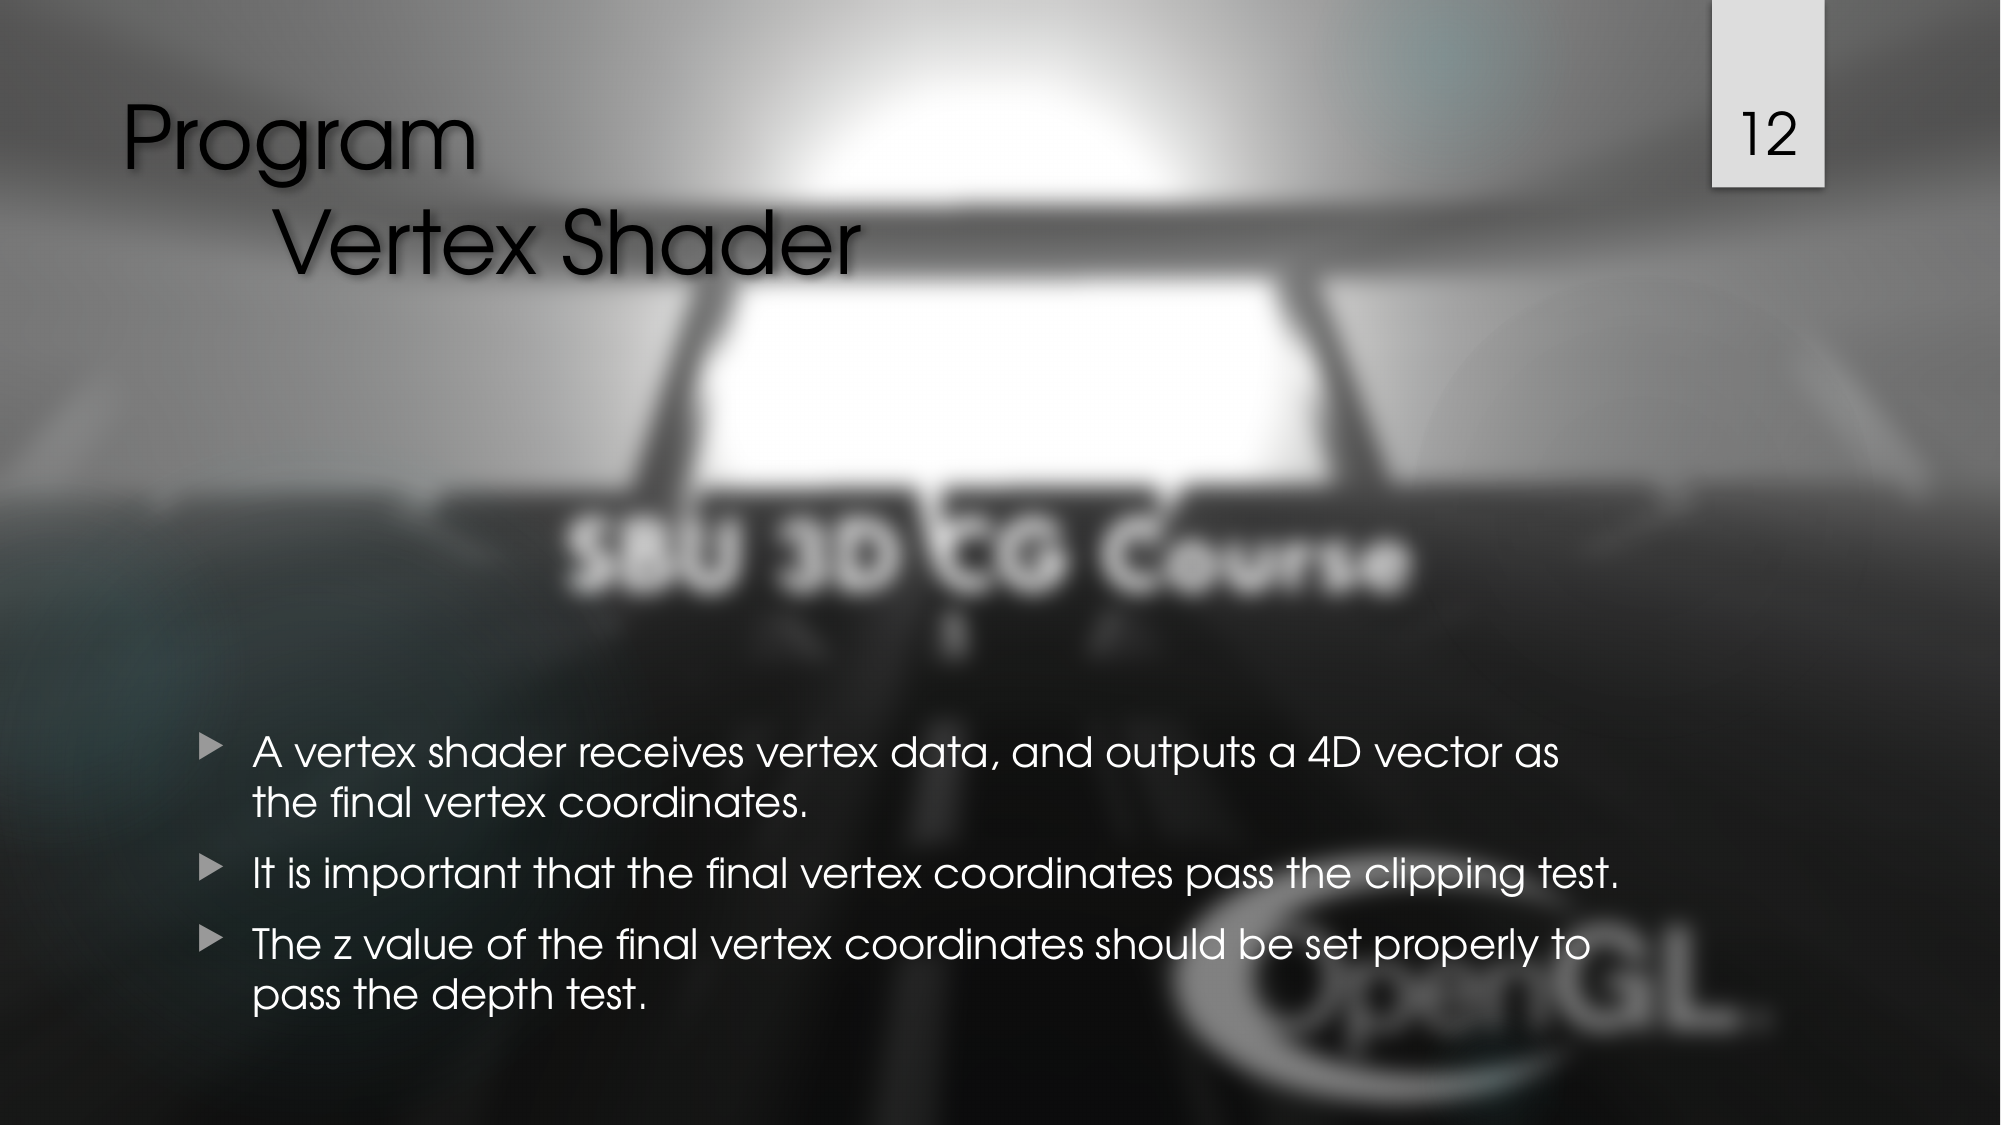

12
# Program Vertex Shader
A vertex shader receives vertex data, and outputs a 4D vector as the final vertex coordinates.
It is important that the final vertex coordinates pass the clipping test.
The z value of the final vertex coordinates should be set properly to pass the depth test.